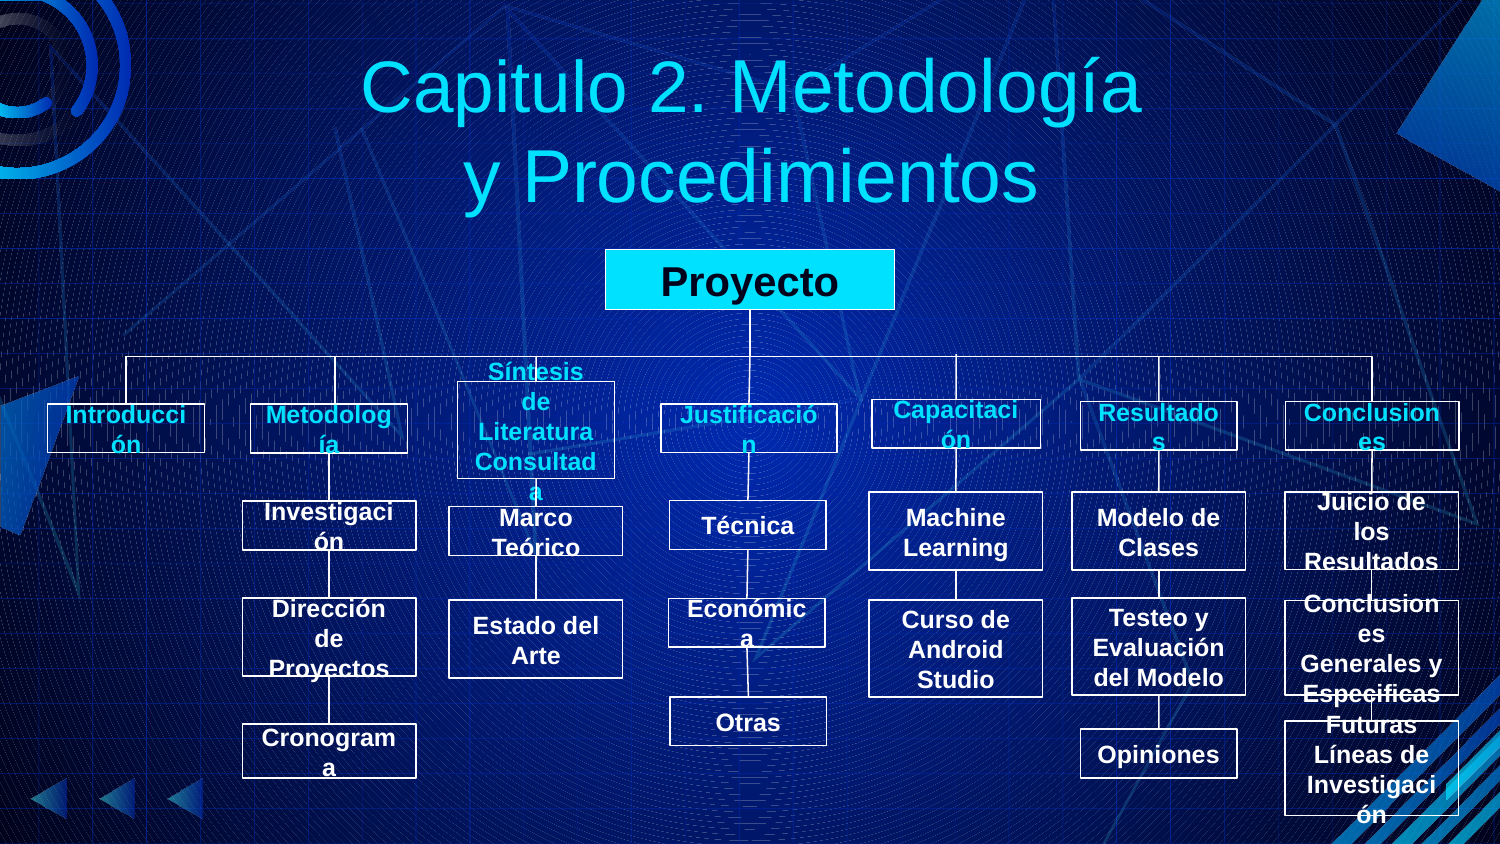

Capitulo 2. Metodología y Procedimientos

Proyecto
Síntesis de Literatura Consultada
Capacitación
Resultados
Conclusiones
Introducción
Justificación
Metodología
Juicio de los Resultados
Machine Learning
Modelo de Clases
Técnica
Investigación
Marco Teórico
Dirección de Proyectos
Testeo y Evaluación del Modelo
Económica
Estado del Arte
Curso de Android Studio
Conclusiones Generales y Especificas
Otras
Futuras Líneas de Investigación
Cronograma
Opiniones